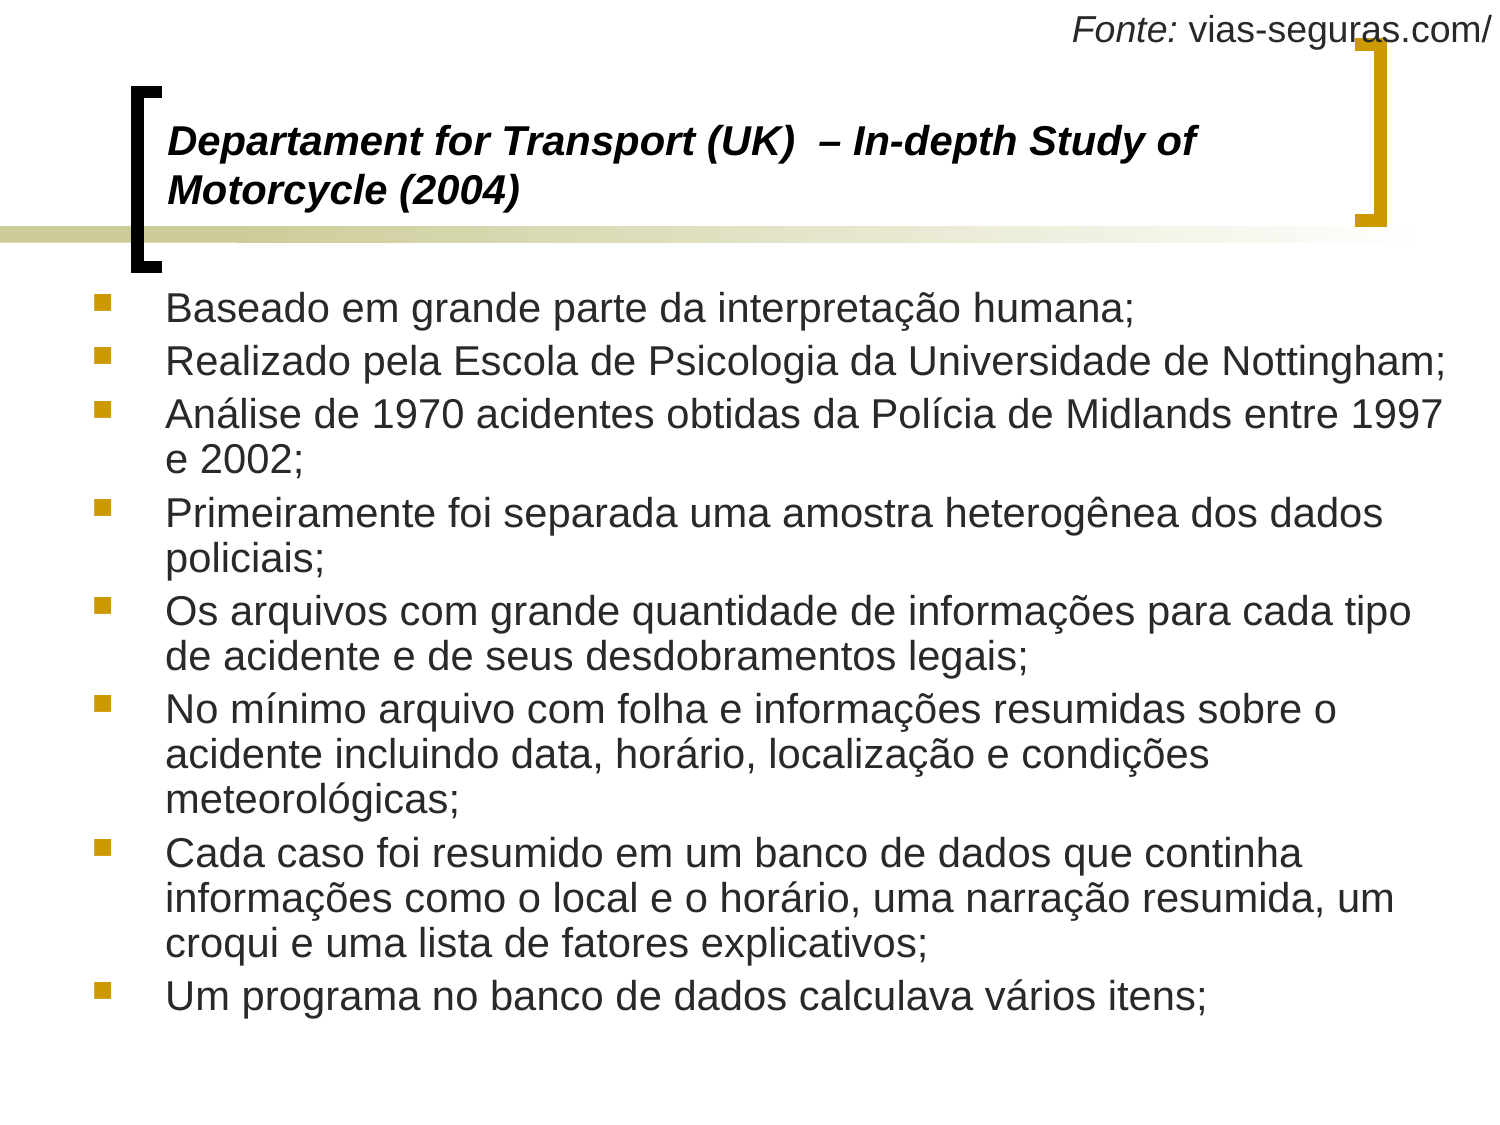

# Departament for Transport (UK)  – In-depth Study of Motorcycle (2004)
Baseado em grande parte da interpretação humana;
Realizado pela Escola de Psicologia da Universidade de Nottingham;
Análise de 1970 acidentes obtidas da Polícia de Midlands entre 1997 e 2002;
Primeiramente foi separada uma amostra heterogênea dos dados policiais;
Os arquivos com grande quantidade de informações para cada tipo de acidente e de seus desdobramentos legais;
No mínimo arquivo com folha e informações resumidas sobre o acidente incluindo data, horário, localização e condições meteorológicas;
Cada caso foi resumido em um banco de dados que continha informações como o local e o horário, uma narração resumida, um croqui e uma lista de fatores explicativos;
Um programa no banco de dados calculava vários itens;